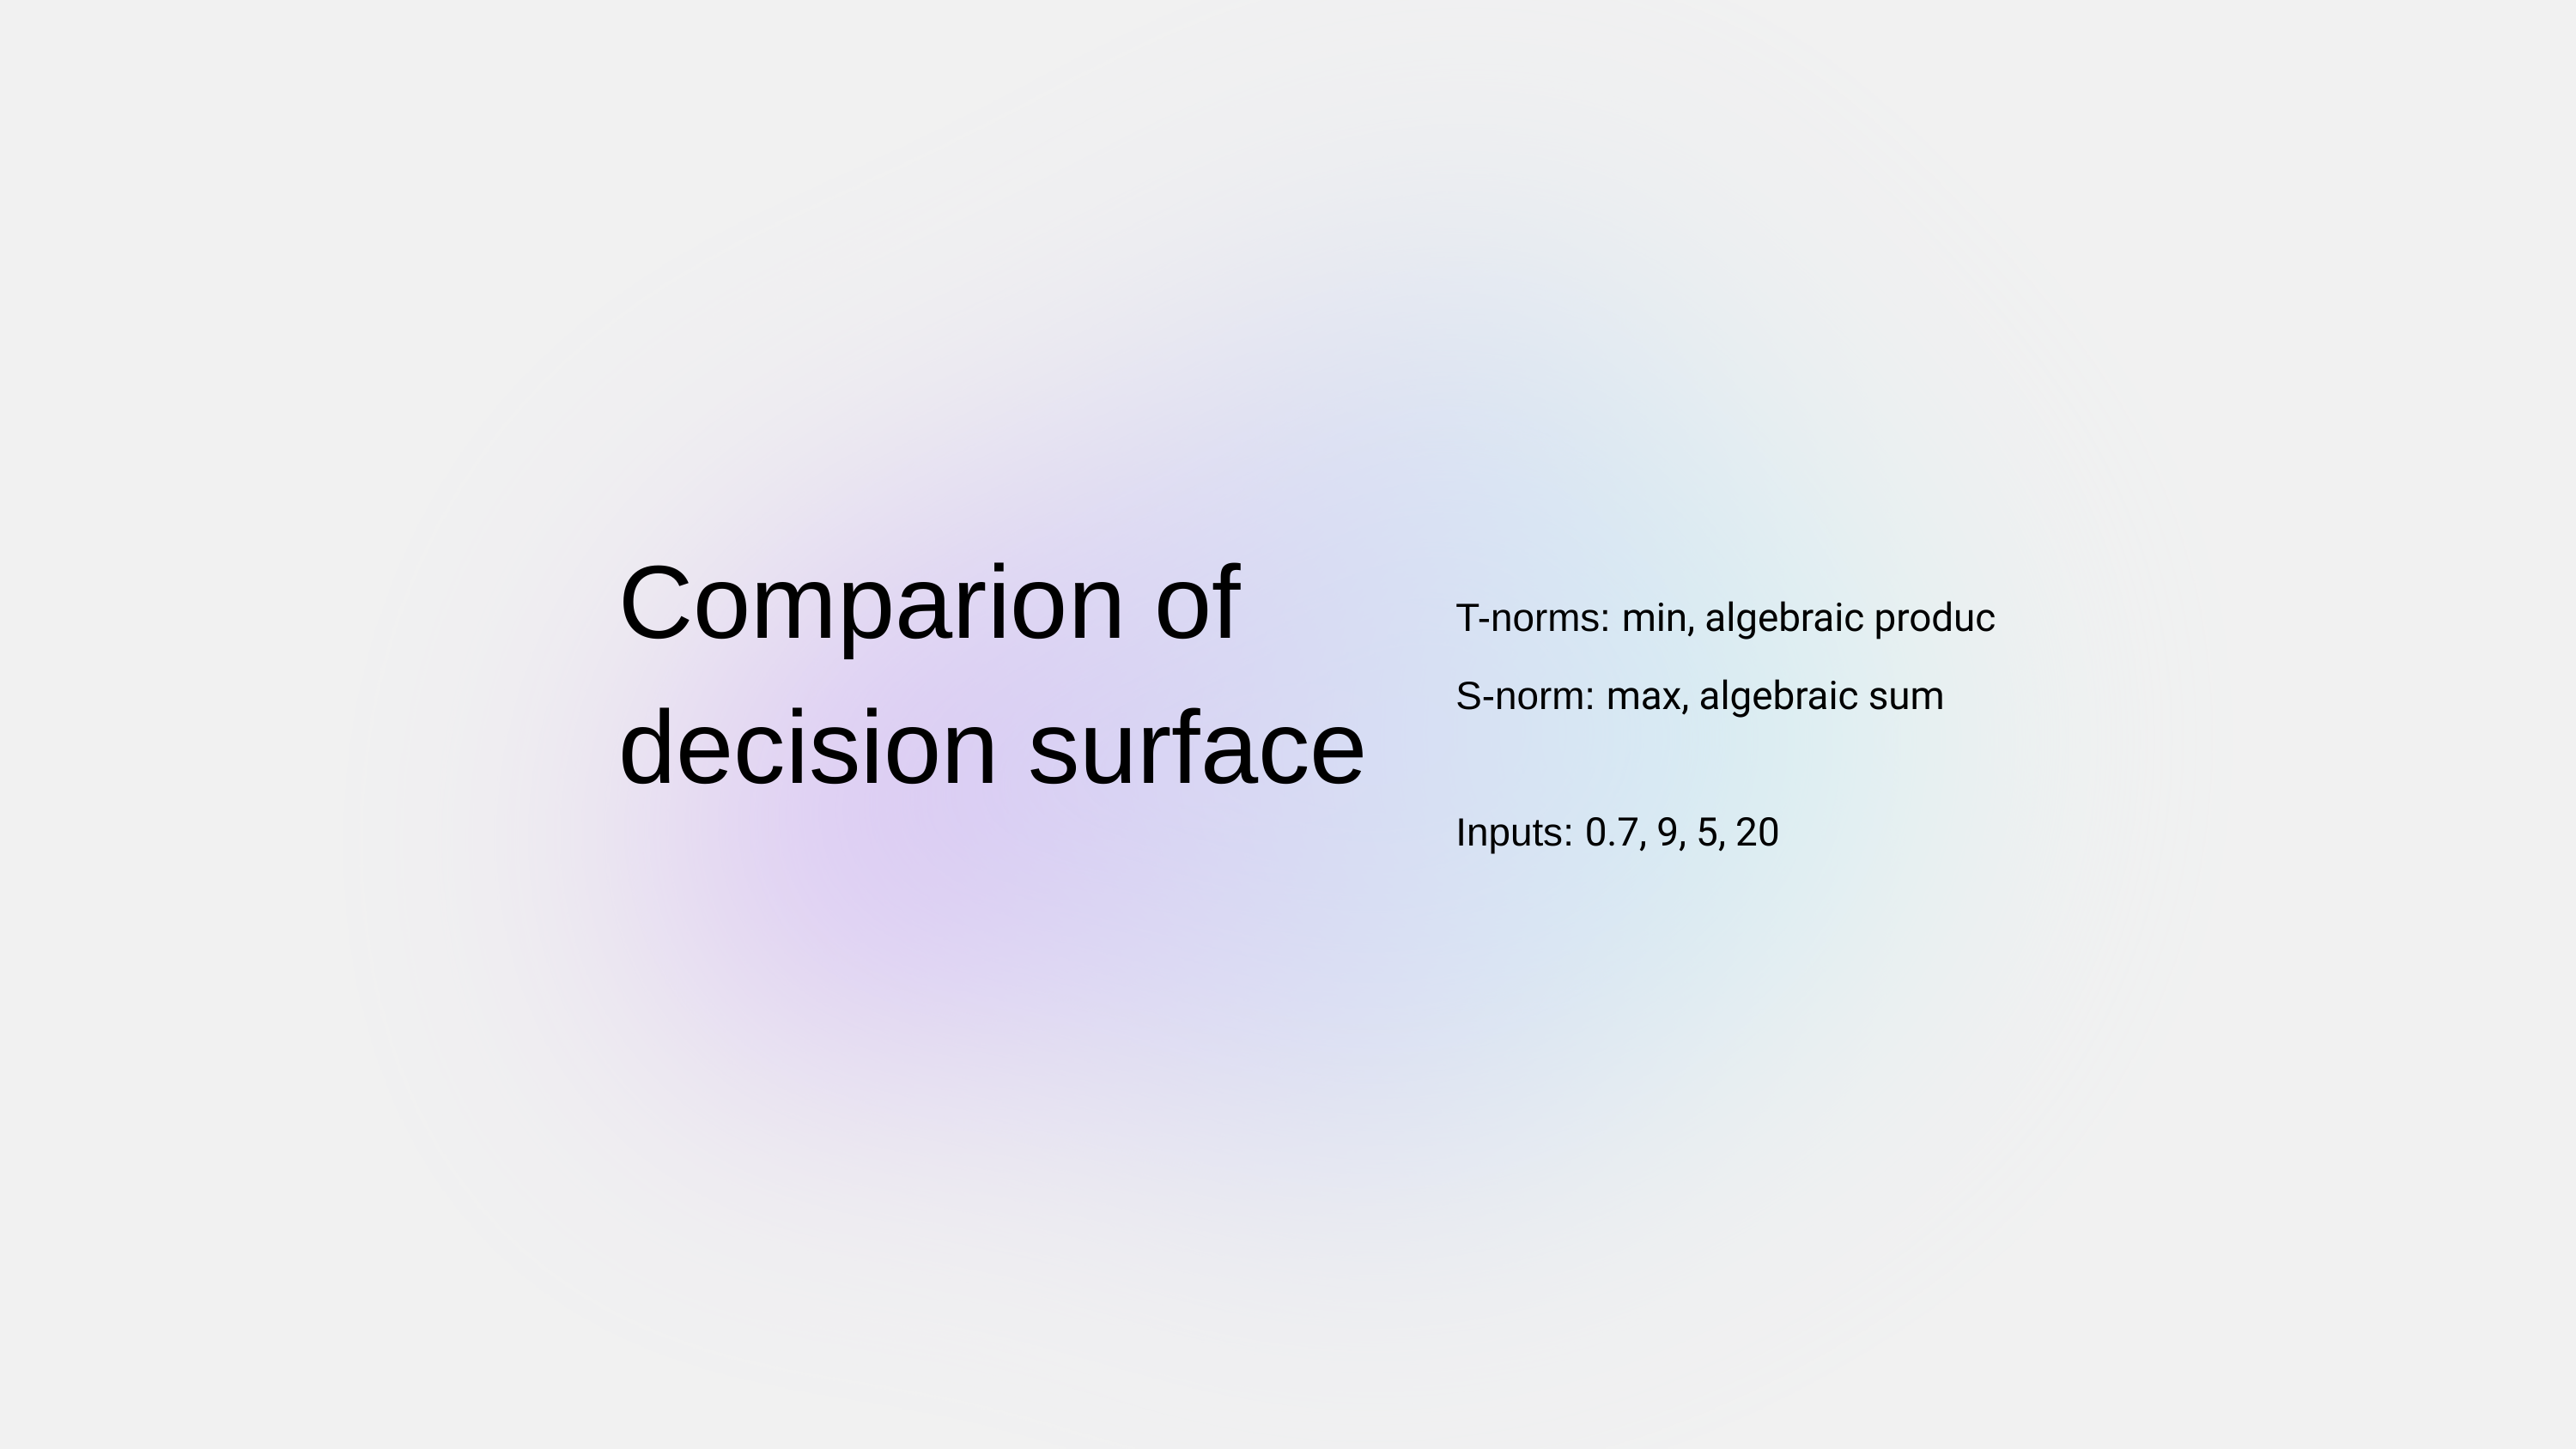

Comparion of decision surface
T-norms: min, algebraic produc
S-norm: max, algebraic sum
Inputs: 0.7, 9, 5, 20